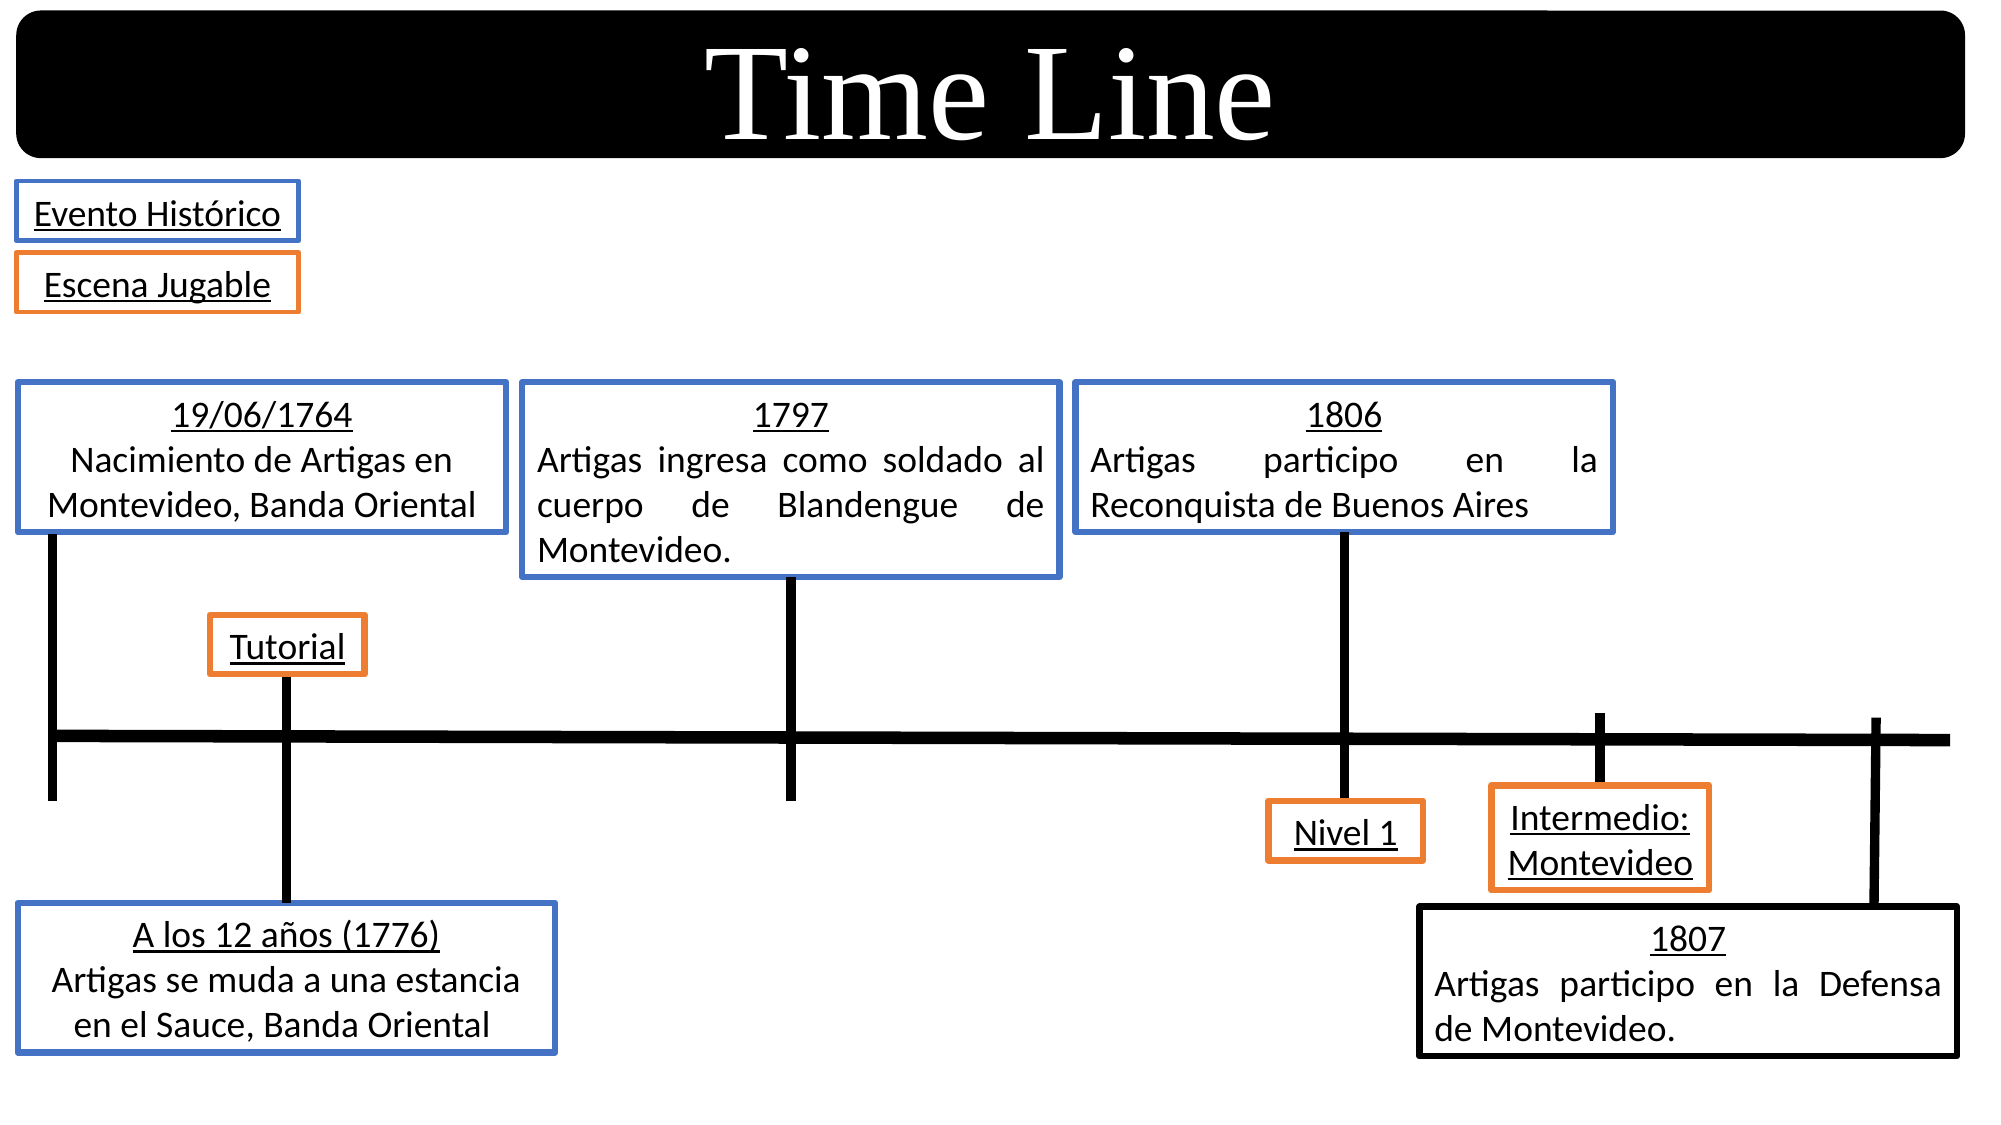

Time Line
Evento Histórico
Escena Jugable
1797
Artigas ingresa como soldado al cuerpo de Blandengue de Montevideo.
1806
Artigas participo en la Reconquista de Buenos Aires
19/06/1764
Nacimiento de Artigas en Montevideo, Banda Oriental
Tutorial
Intermedio: Montevideo
Nivel 1
A los 12 años (1776)
Artigas se muda a una estancia en el Sauce, Banda Oriental
1807
Artigas participo en la Defensa de Montevideo.